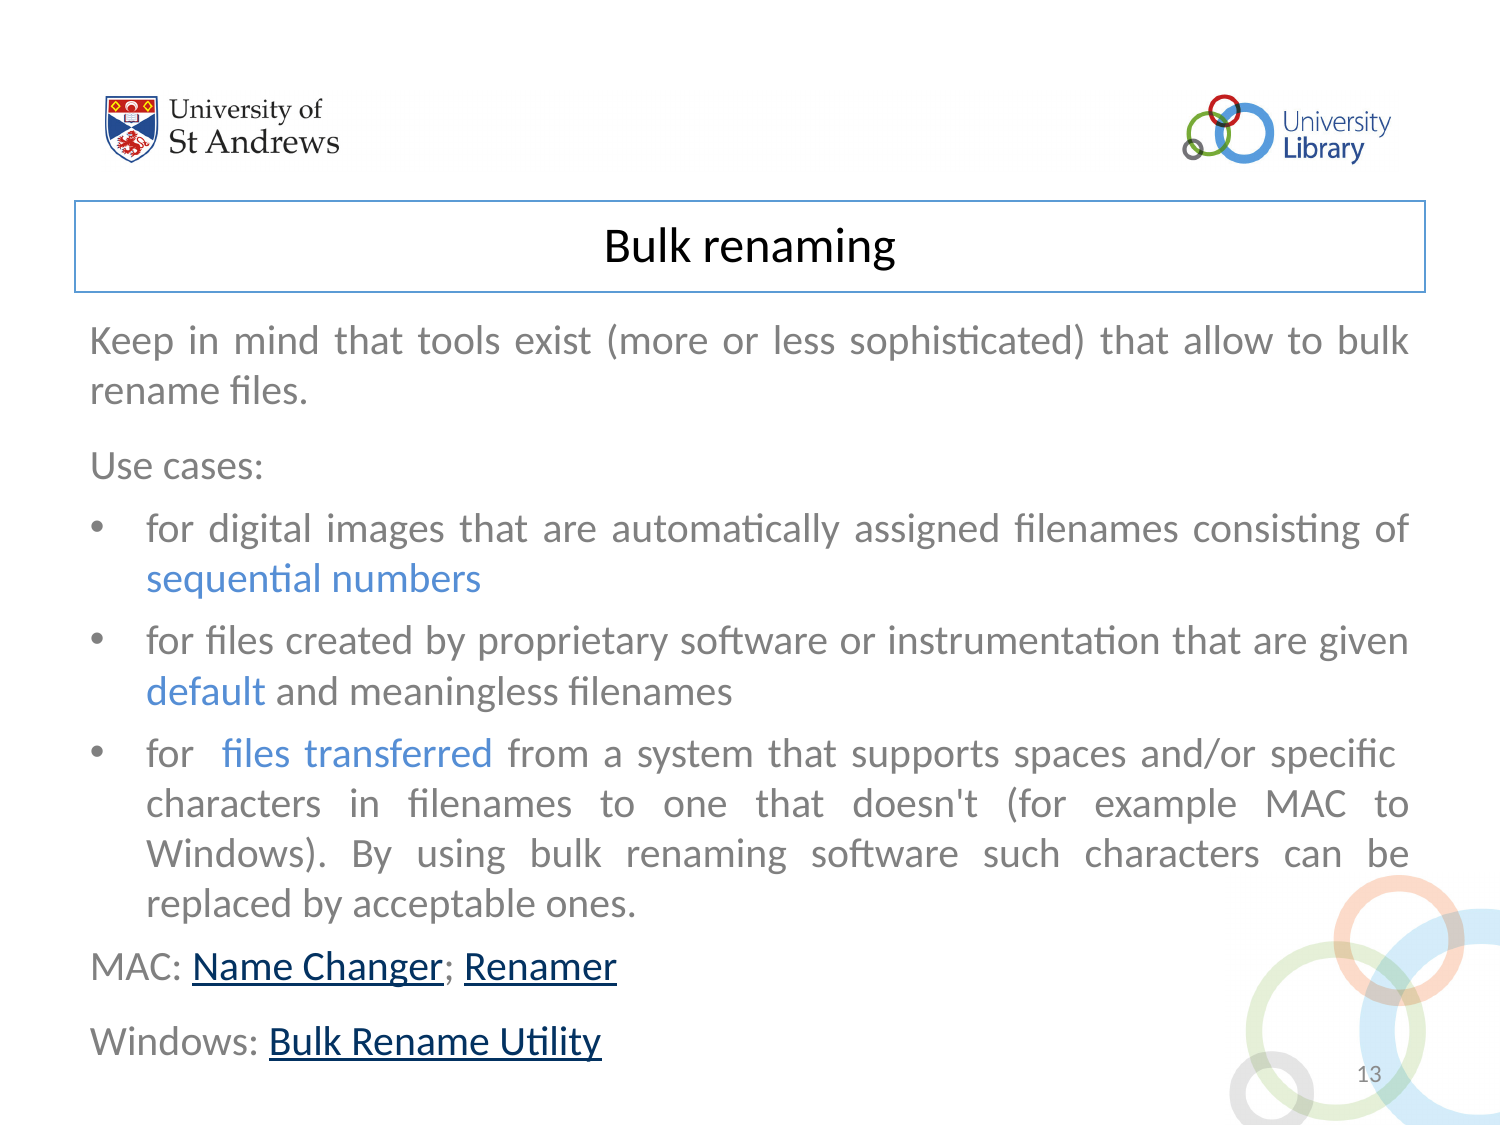

Bulk renaming
Keep in mind that tools exist (more or less sophisticated) that allow to bulk rename files.
Use cases:
for digital images that are automatically assigned filenames consisting of sequential numbers
for files created by proprietary software or instrumentation that are given default and meaningless filenames
for  files transferred from a system that supports spaces and/or specific  characters in filenames to one that doesn't (for example MAC to Windows). By using bulk renaming software such characters can be replaced by acceptable ones.
MAC: Name Changer; Renamer
Windows: Bulk Rename Utility
13